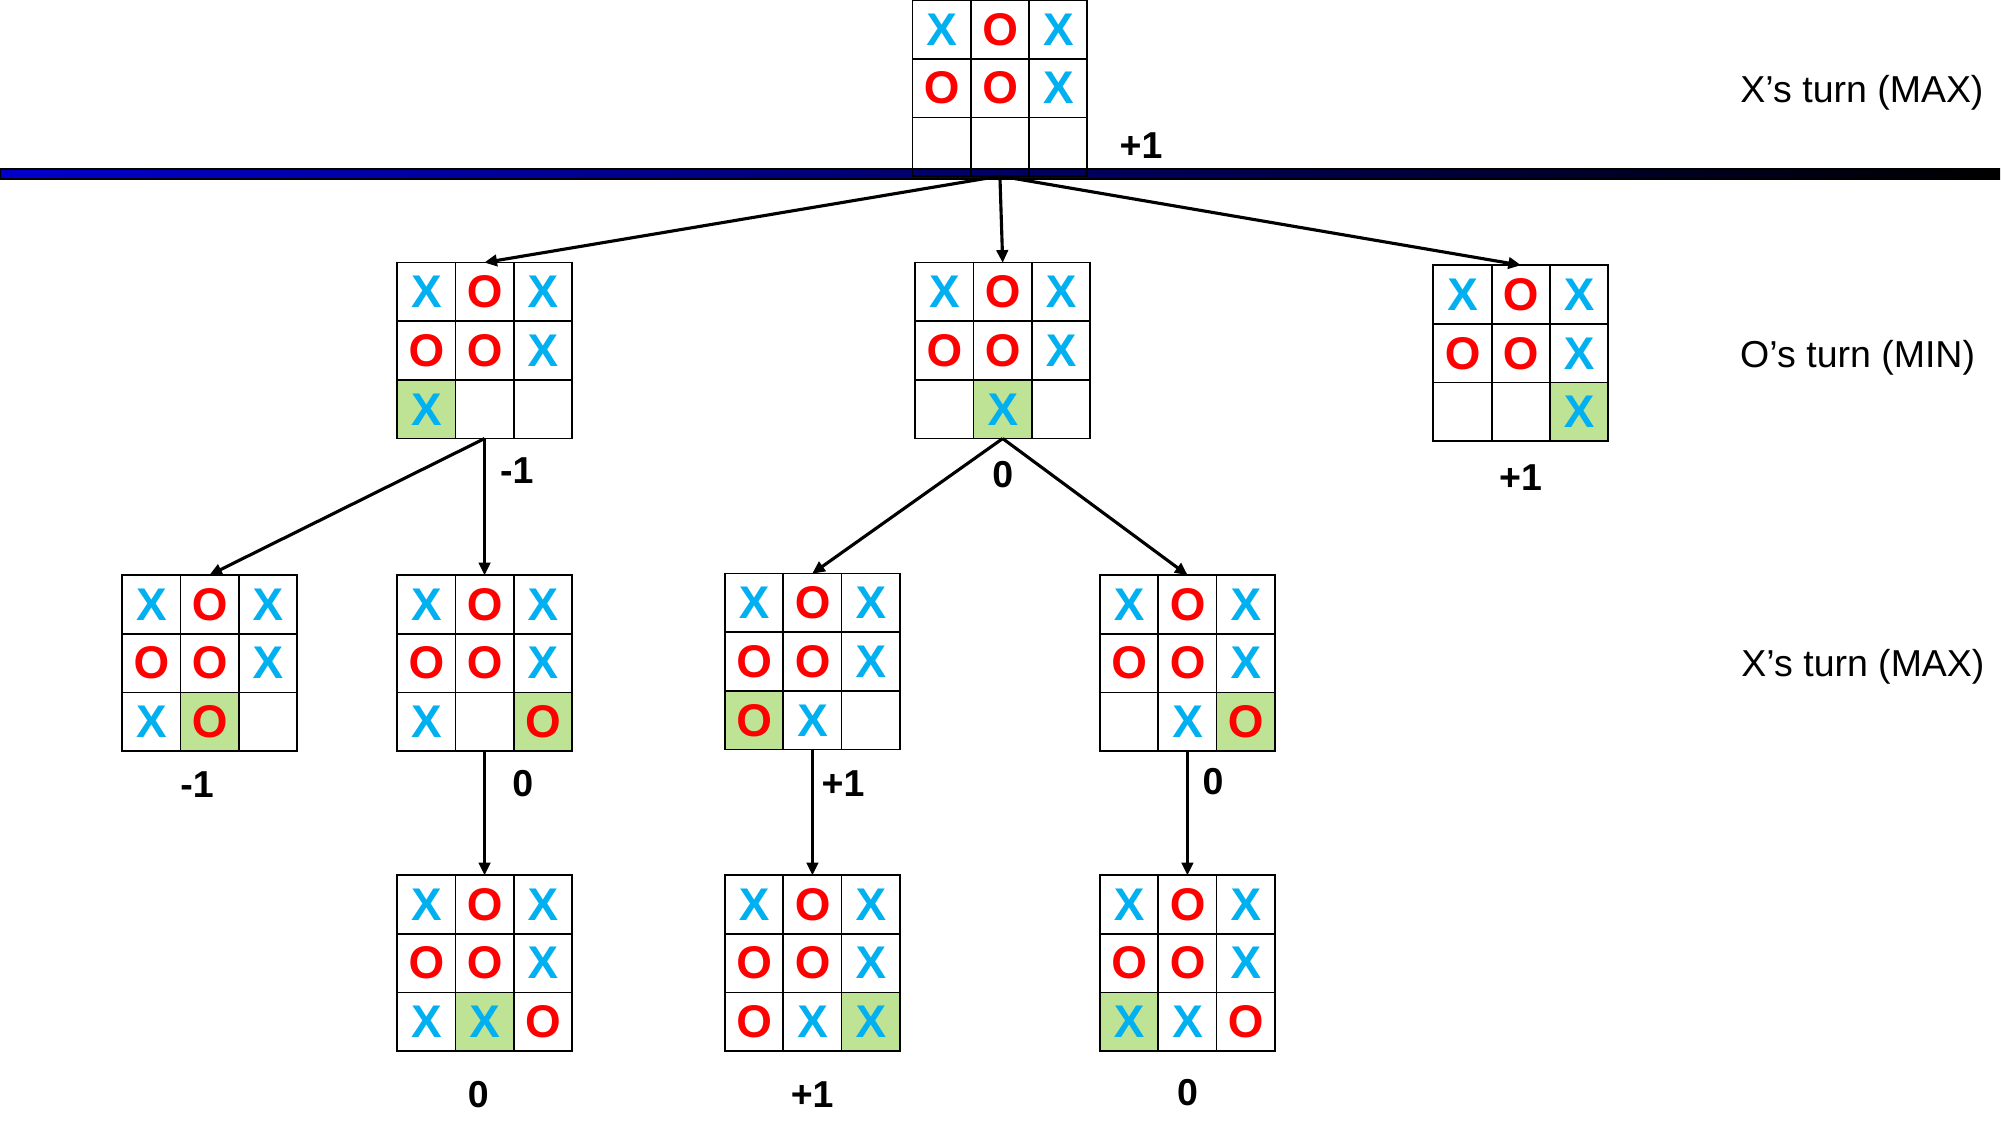

| X | O | X |
| --- | --- | --- |
| O | O | X |
|  |  |  |
X’s turn (MAX)
+1
| X | O | X |
| --- | --- | --- |
| O | O | X |
| X |  |  |
| X | O | X |
| --- | --- | --- |
| O | O | X |
|  | X |  |
| X | O | X |
| --- | --- | --- |
| O | O | X |
|  |  | X |
O’s turn (MIN)
-1
0
+1
| X | O | X |
| --- | --- | --- |
| O | O | X |
| O | X |  |
| X | O | X |
| --- | --- | --- |
| O | O | X |
| X | O |  |
| X | O | X |
| --- | --- | --- |
| O | O | X |
| X |  | O |
| X | O | X |
| --- | --- | --- |
| O | O | X |
|  | X | O |
X’s turn (MAX)
0
0
+1
-1
| X | O | X |
| --- | --- | --- |
| O | O | X |
| X | X | O |
| X | O | X |
| --- | --- | --- |
| O | O | X |
| O | X | X |
| X | O | X |
| --- | --- | --- |
| O | O | X |
| X | X | O |
0
0
+1